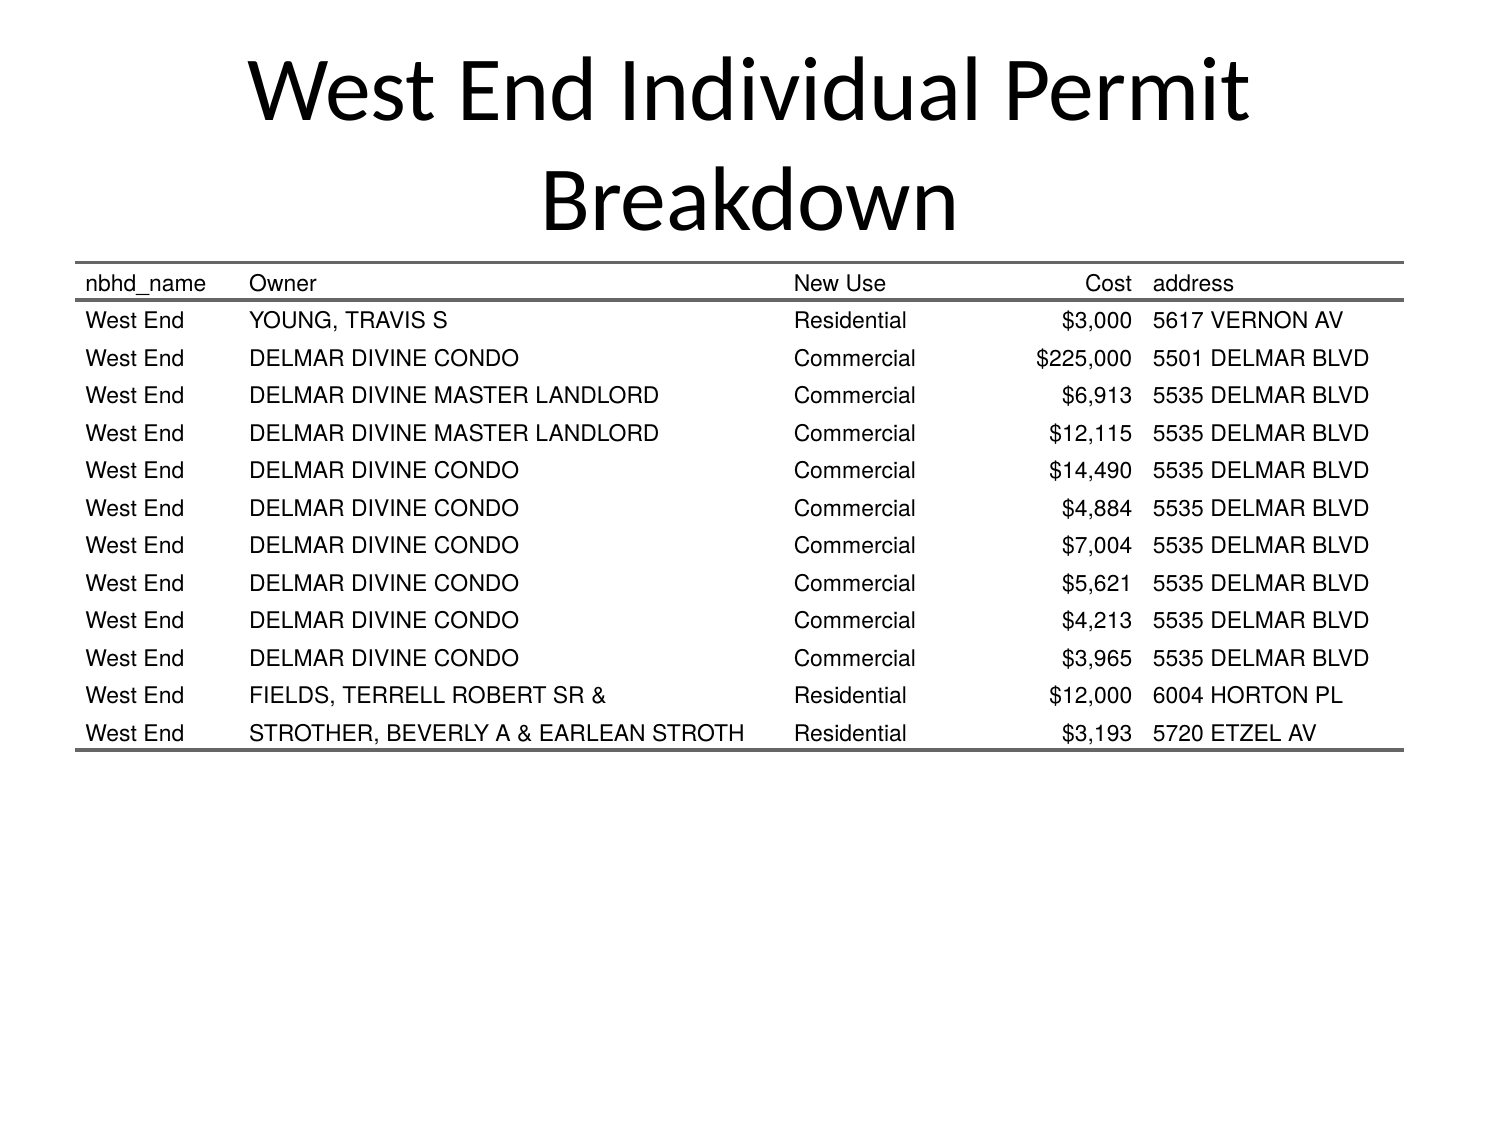

# West End Individual Permit Breakdown
| nbhd\_name | Owner | New Use | Cost | address |
| --- | --- | --- | --- | --- |
| West End | YOUNG, TRAVIS S | Residential | $3,000 | 5617 VERNON AV |
| West End | DELMAR DIVINE CONDO | Commercial | $225,000 | 5501 DELMAR BLVD |
| West End | DELMAR DIVINE MASTER LANDLORD | Commercial | $6,913 | 5535 DELMAR BLVD |
| West End | DELMAR DIVINE MASTER LANDLORD | Commercial | $12,115 | 5535 DELMAR BLVD |
| West End | DELMAR DIVINE CONDO | Commercial | $14,490 | 5535 DELMAR BLVD |
| West End | DELMAR DIVINE CONDO | Commercial | $4,884 | 5535 DELMAR BLVD |
| West End | DELMAR DIVINE CONDO | Commercial | $7,004 | 5535 DELMAR BLVD |
| West End | DELMAR DIVINE CONDO | Commercial | $5,621 | 5535 DELMAR BLVD |
| West End | DELMAR DIVINE CONDO | Commercial | $4,213 | 5535 DELMAR BLVD |
| West End | DELMAR DIVINE CONDO | Commercial | $3,965 | 5535 DELMAR BLVD |
| West End | FIELDS, TERRELL ROBERT SR & | Residential | $12,000 | 6004 HORTON PL |
| West End | STROTHER, BEVERLY A & EARLEAN STROTH | Residential | $3,193 | 5720 ETZEL AV |